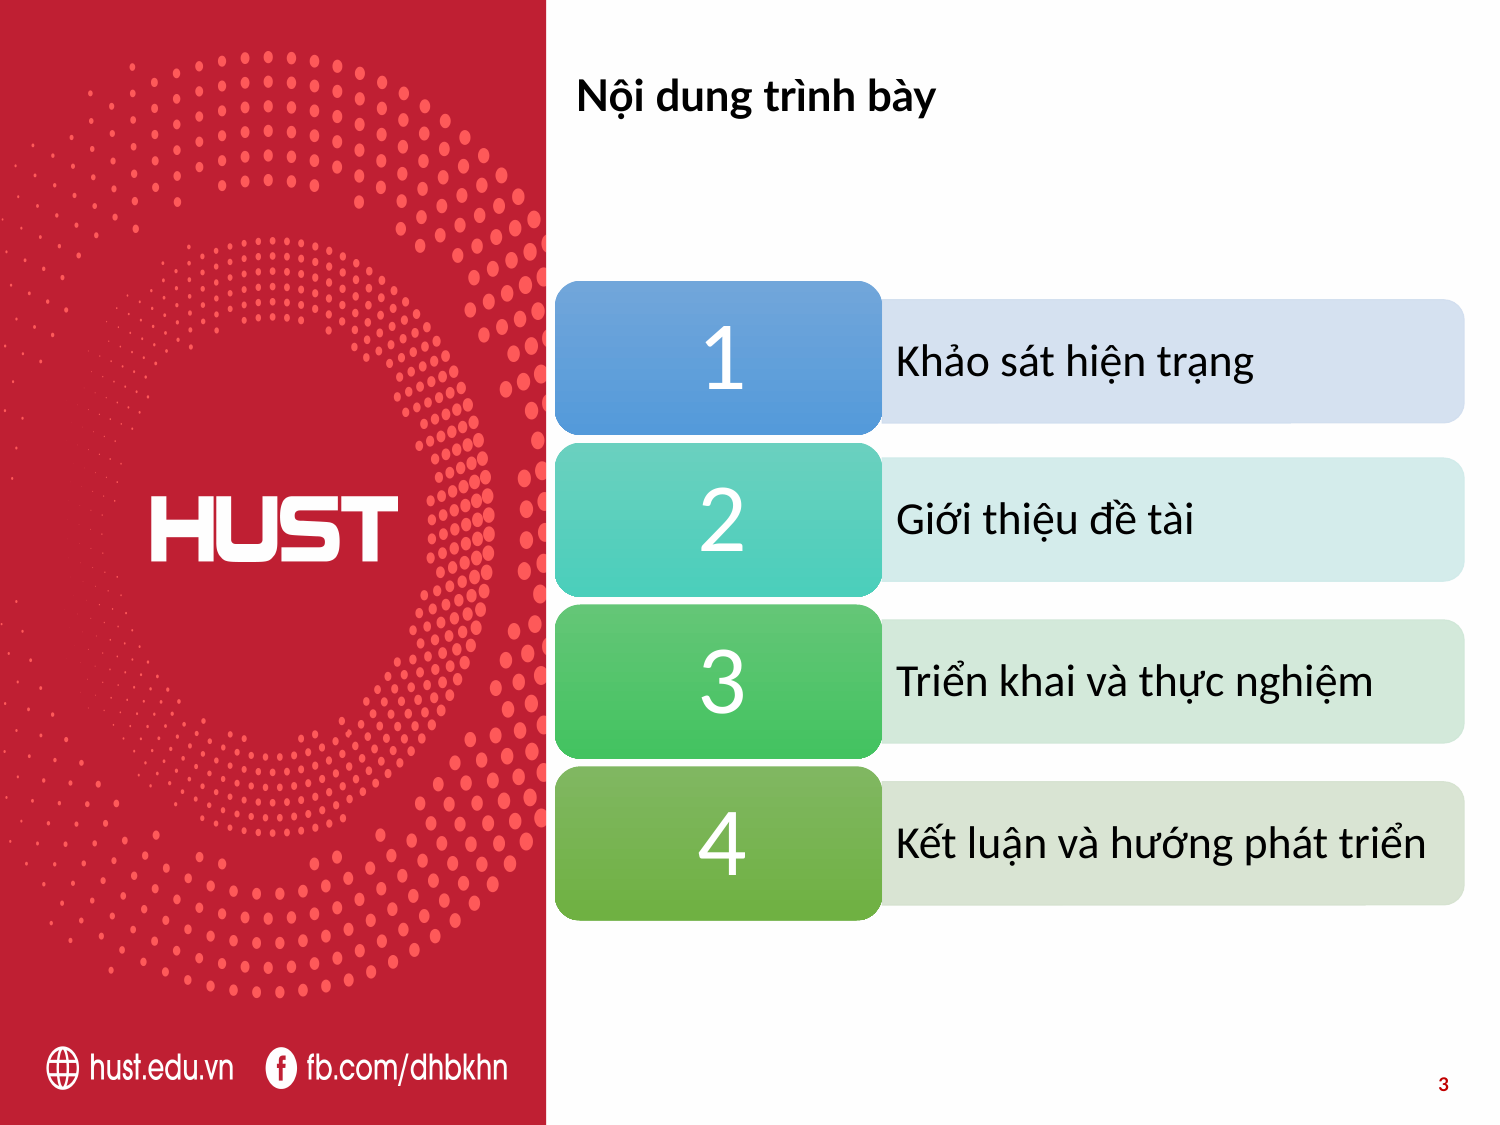

# Nội dung trình bày

Khảo sát hiện trạng
1
Giới thiệu đề tài
2
Triển khai và thực nghiệm
3
Kết luận và hướng phát triển
4

3